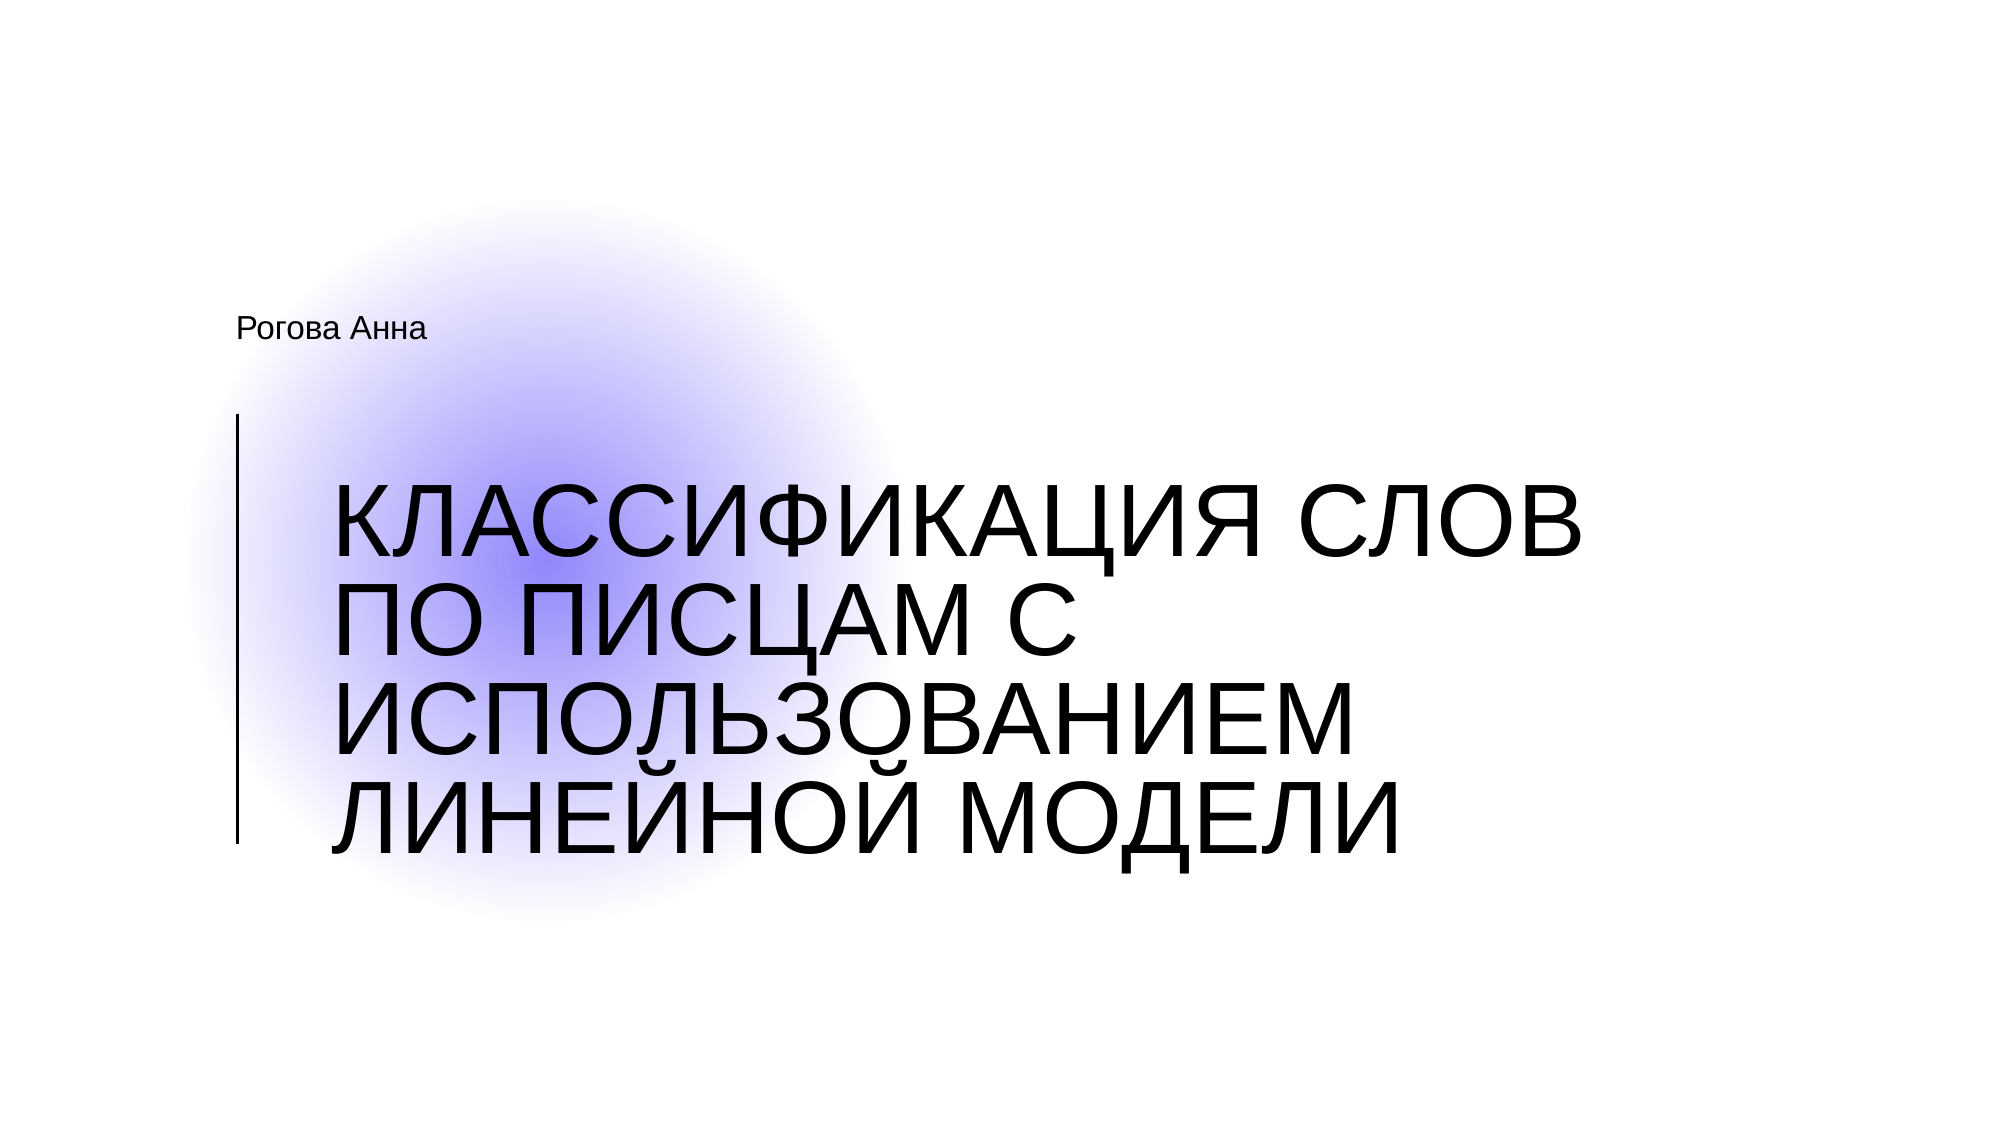

Рогова Анна
# Классификация слов по писцам с использованием линейной модели